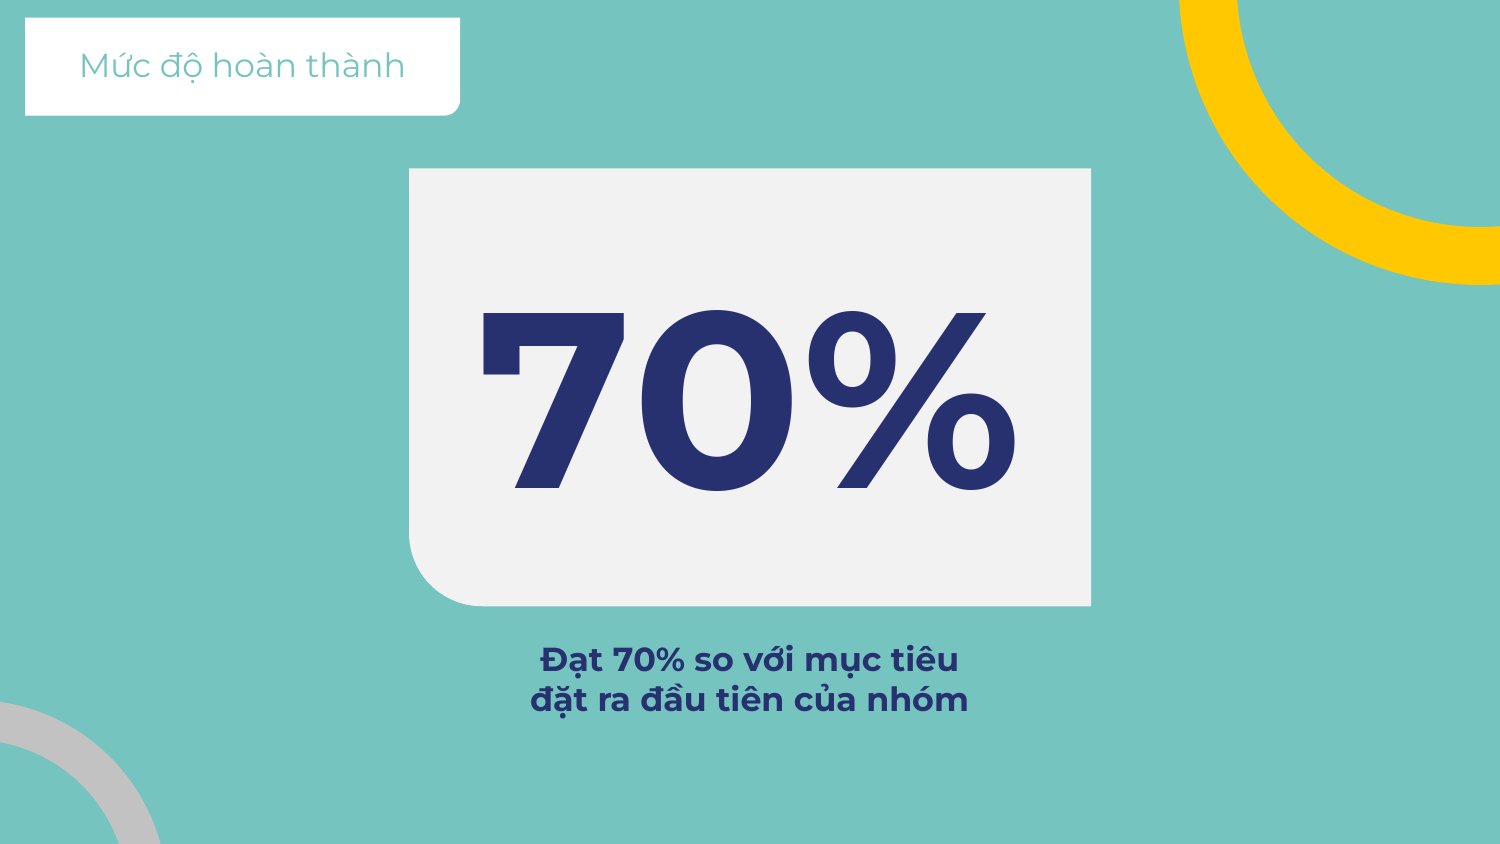

Mức độ hoàn thành
# 70%
Đạt 70% so với mục tiêu đặt ra đầu tiên của nhóm